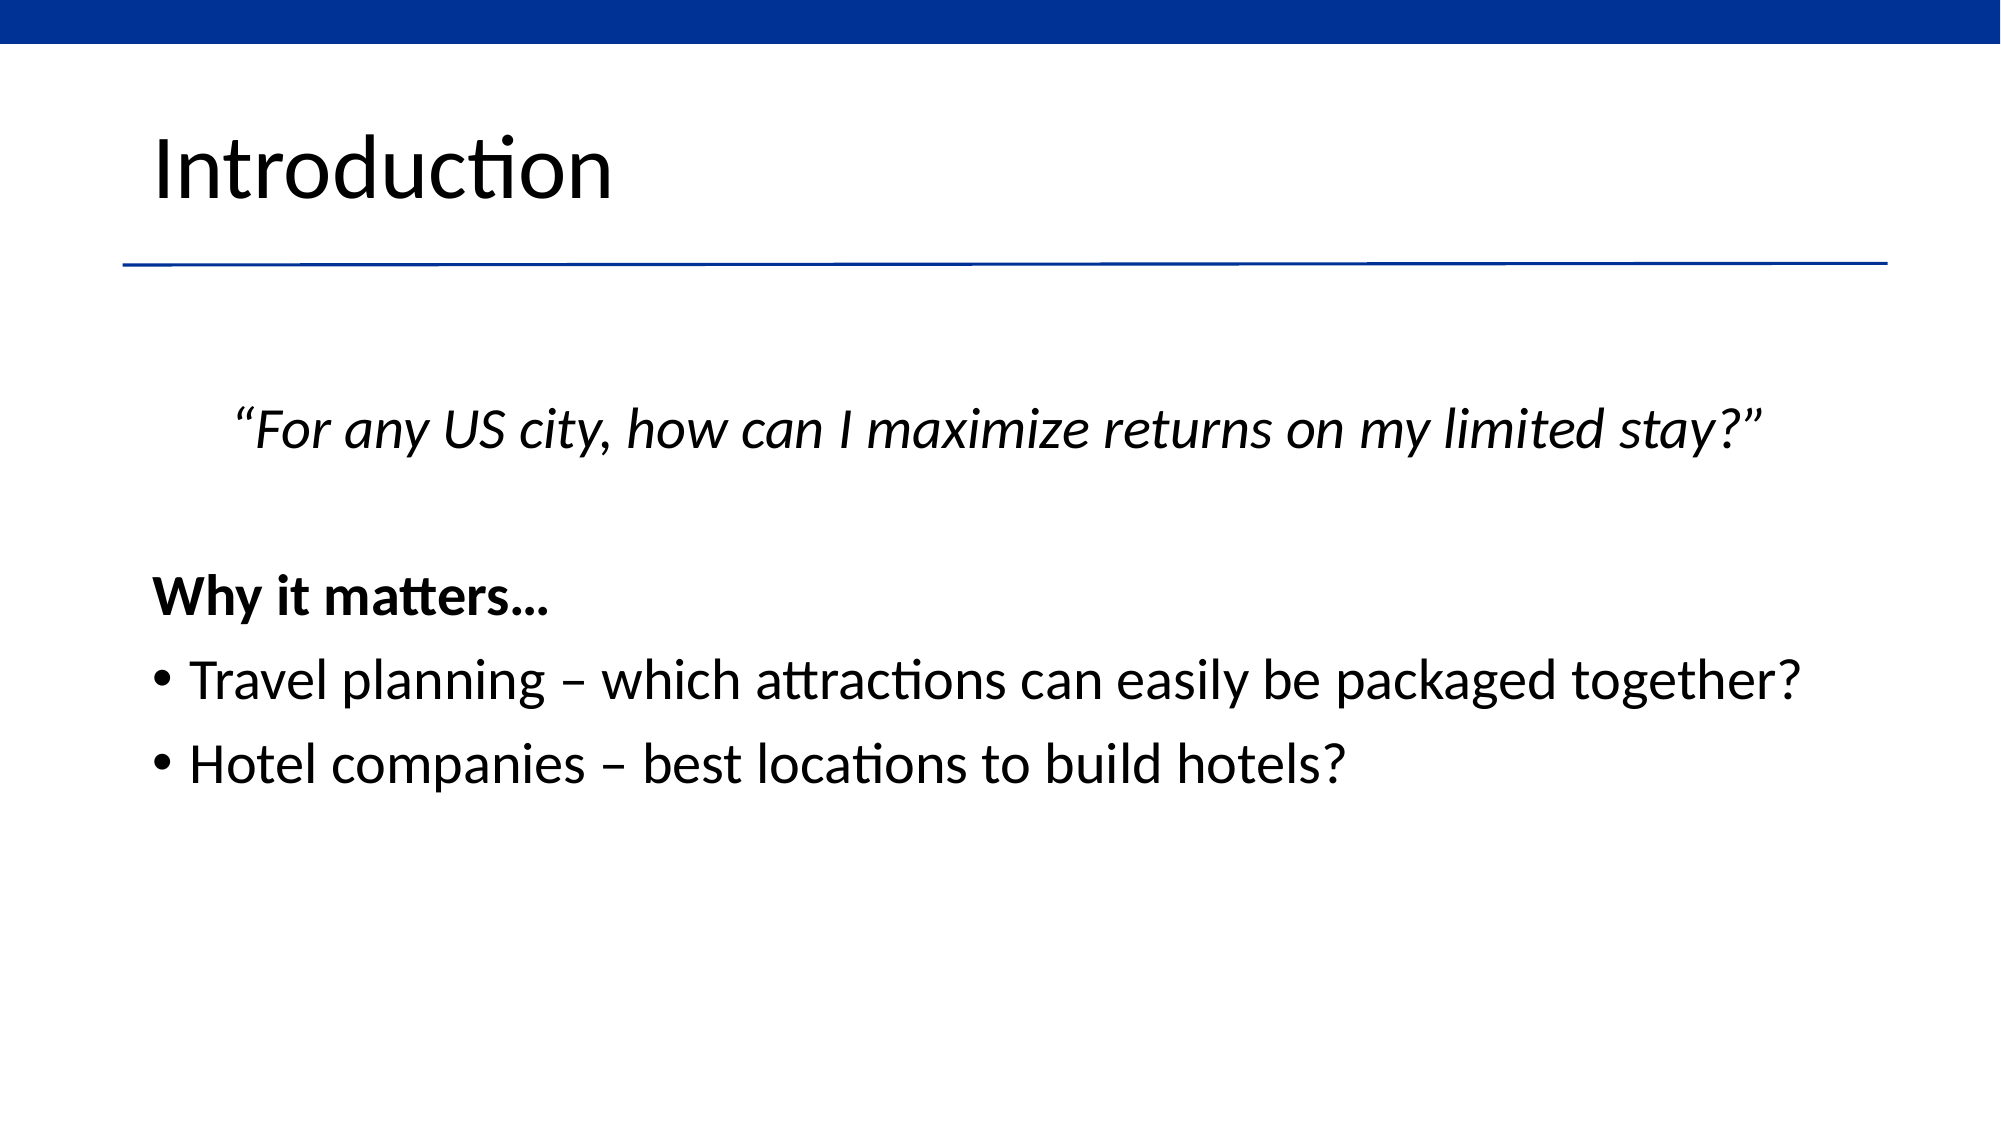

# Introduction

“For any US city, how can I maximize returns on my limited stay?”

Why it matters…
Travel planning – which attractions can easily be packaged together?
Hotel companies – best locations to build hotels?